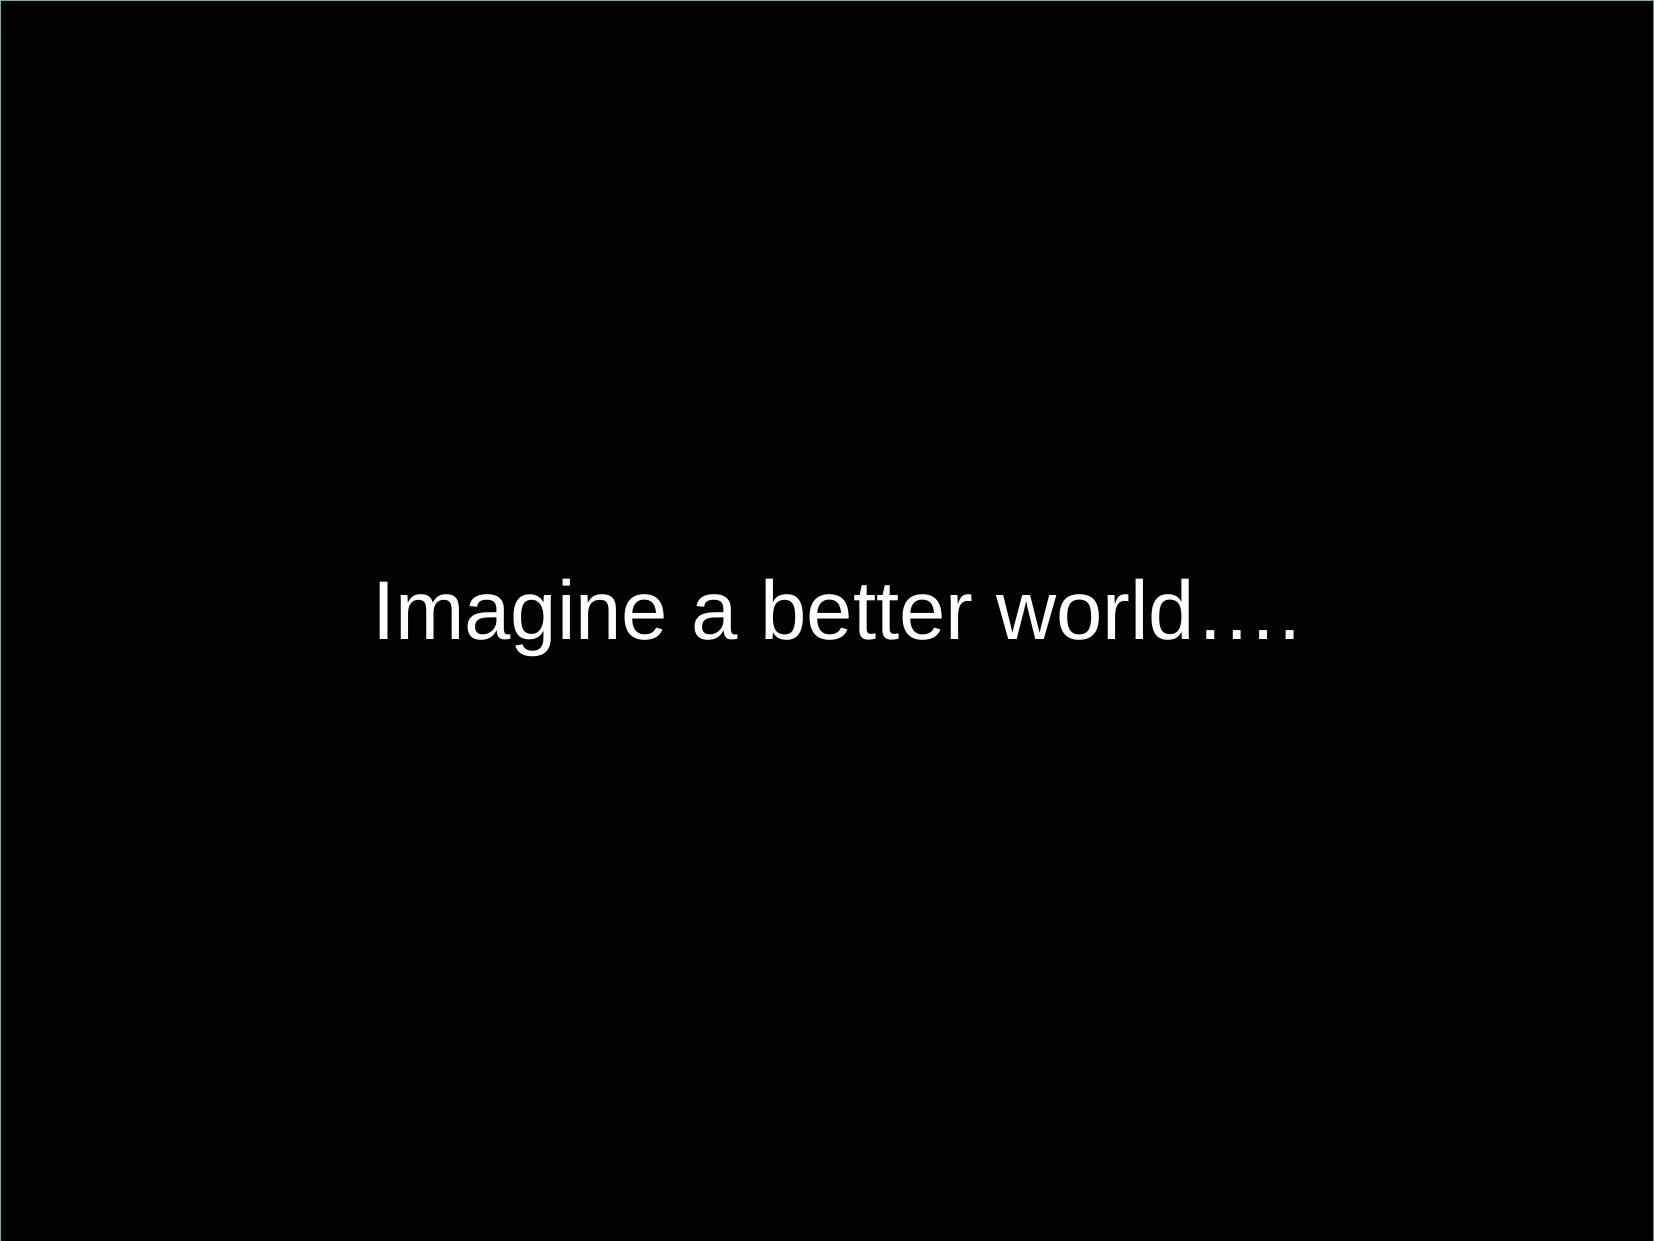

# Putting Data In An Array

Imagine a better world….